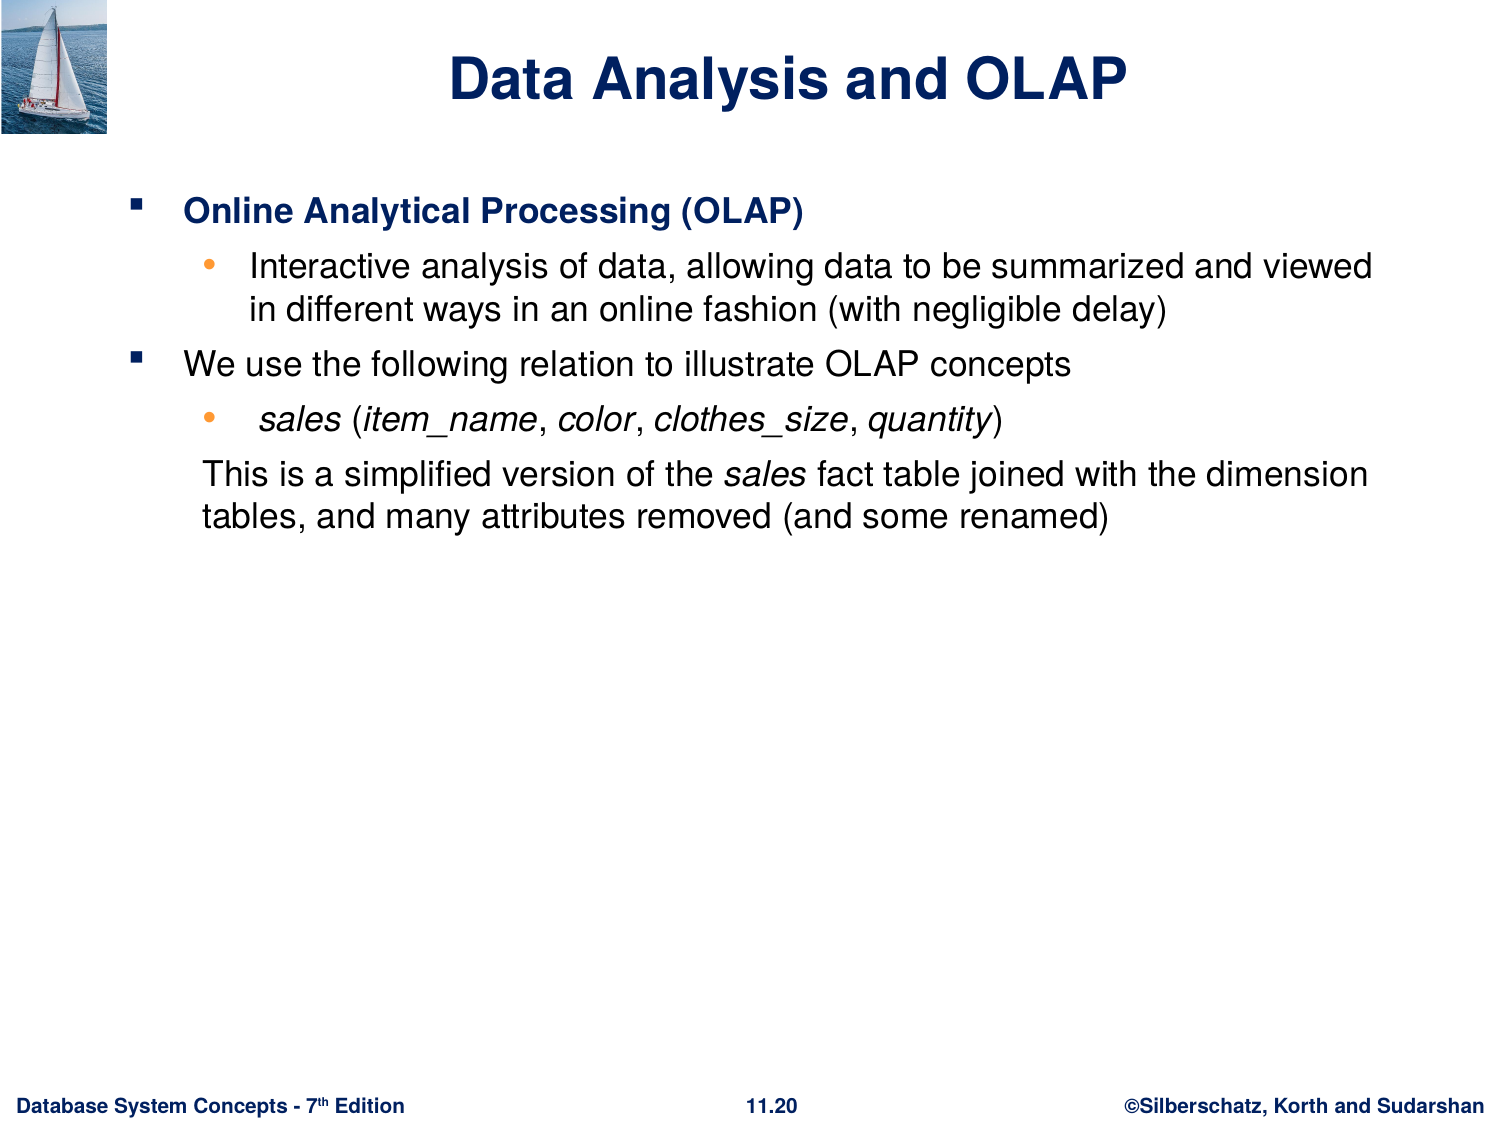

# Data Analysis and OLAP
Online Analytical Processing (OLAP)
Interactive analysis of data, allowing data to be summarized and viewed in different ways in an online fashion (with negligible delay)
We use the following relation to illustrate OLAP concepts
 sales (item_name, color, clothes_size, quantity)
This is a simplified version of the sales fact table joined with the dimension tables, and many attributes removed (and some renamed)